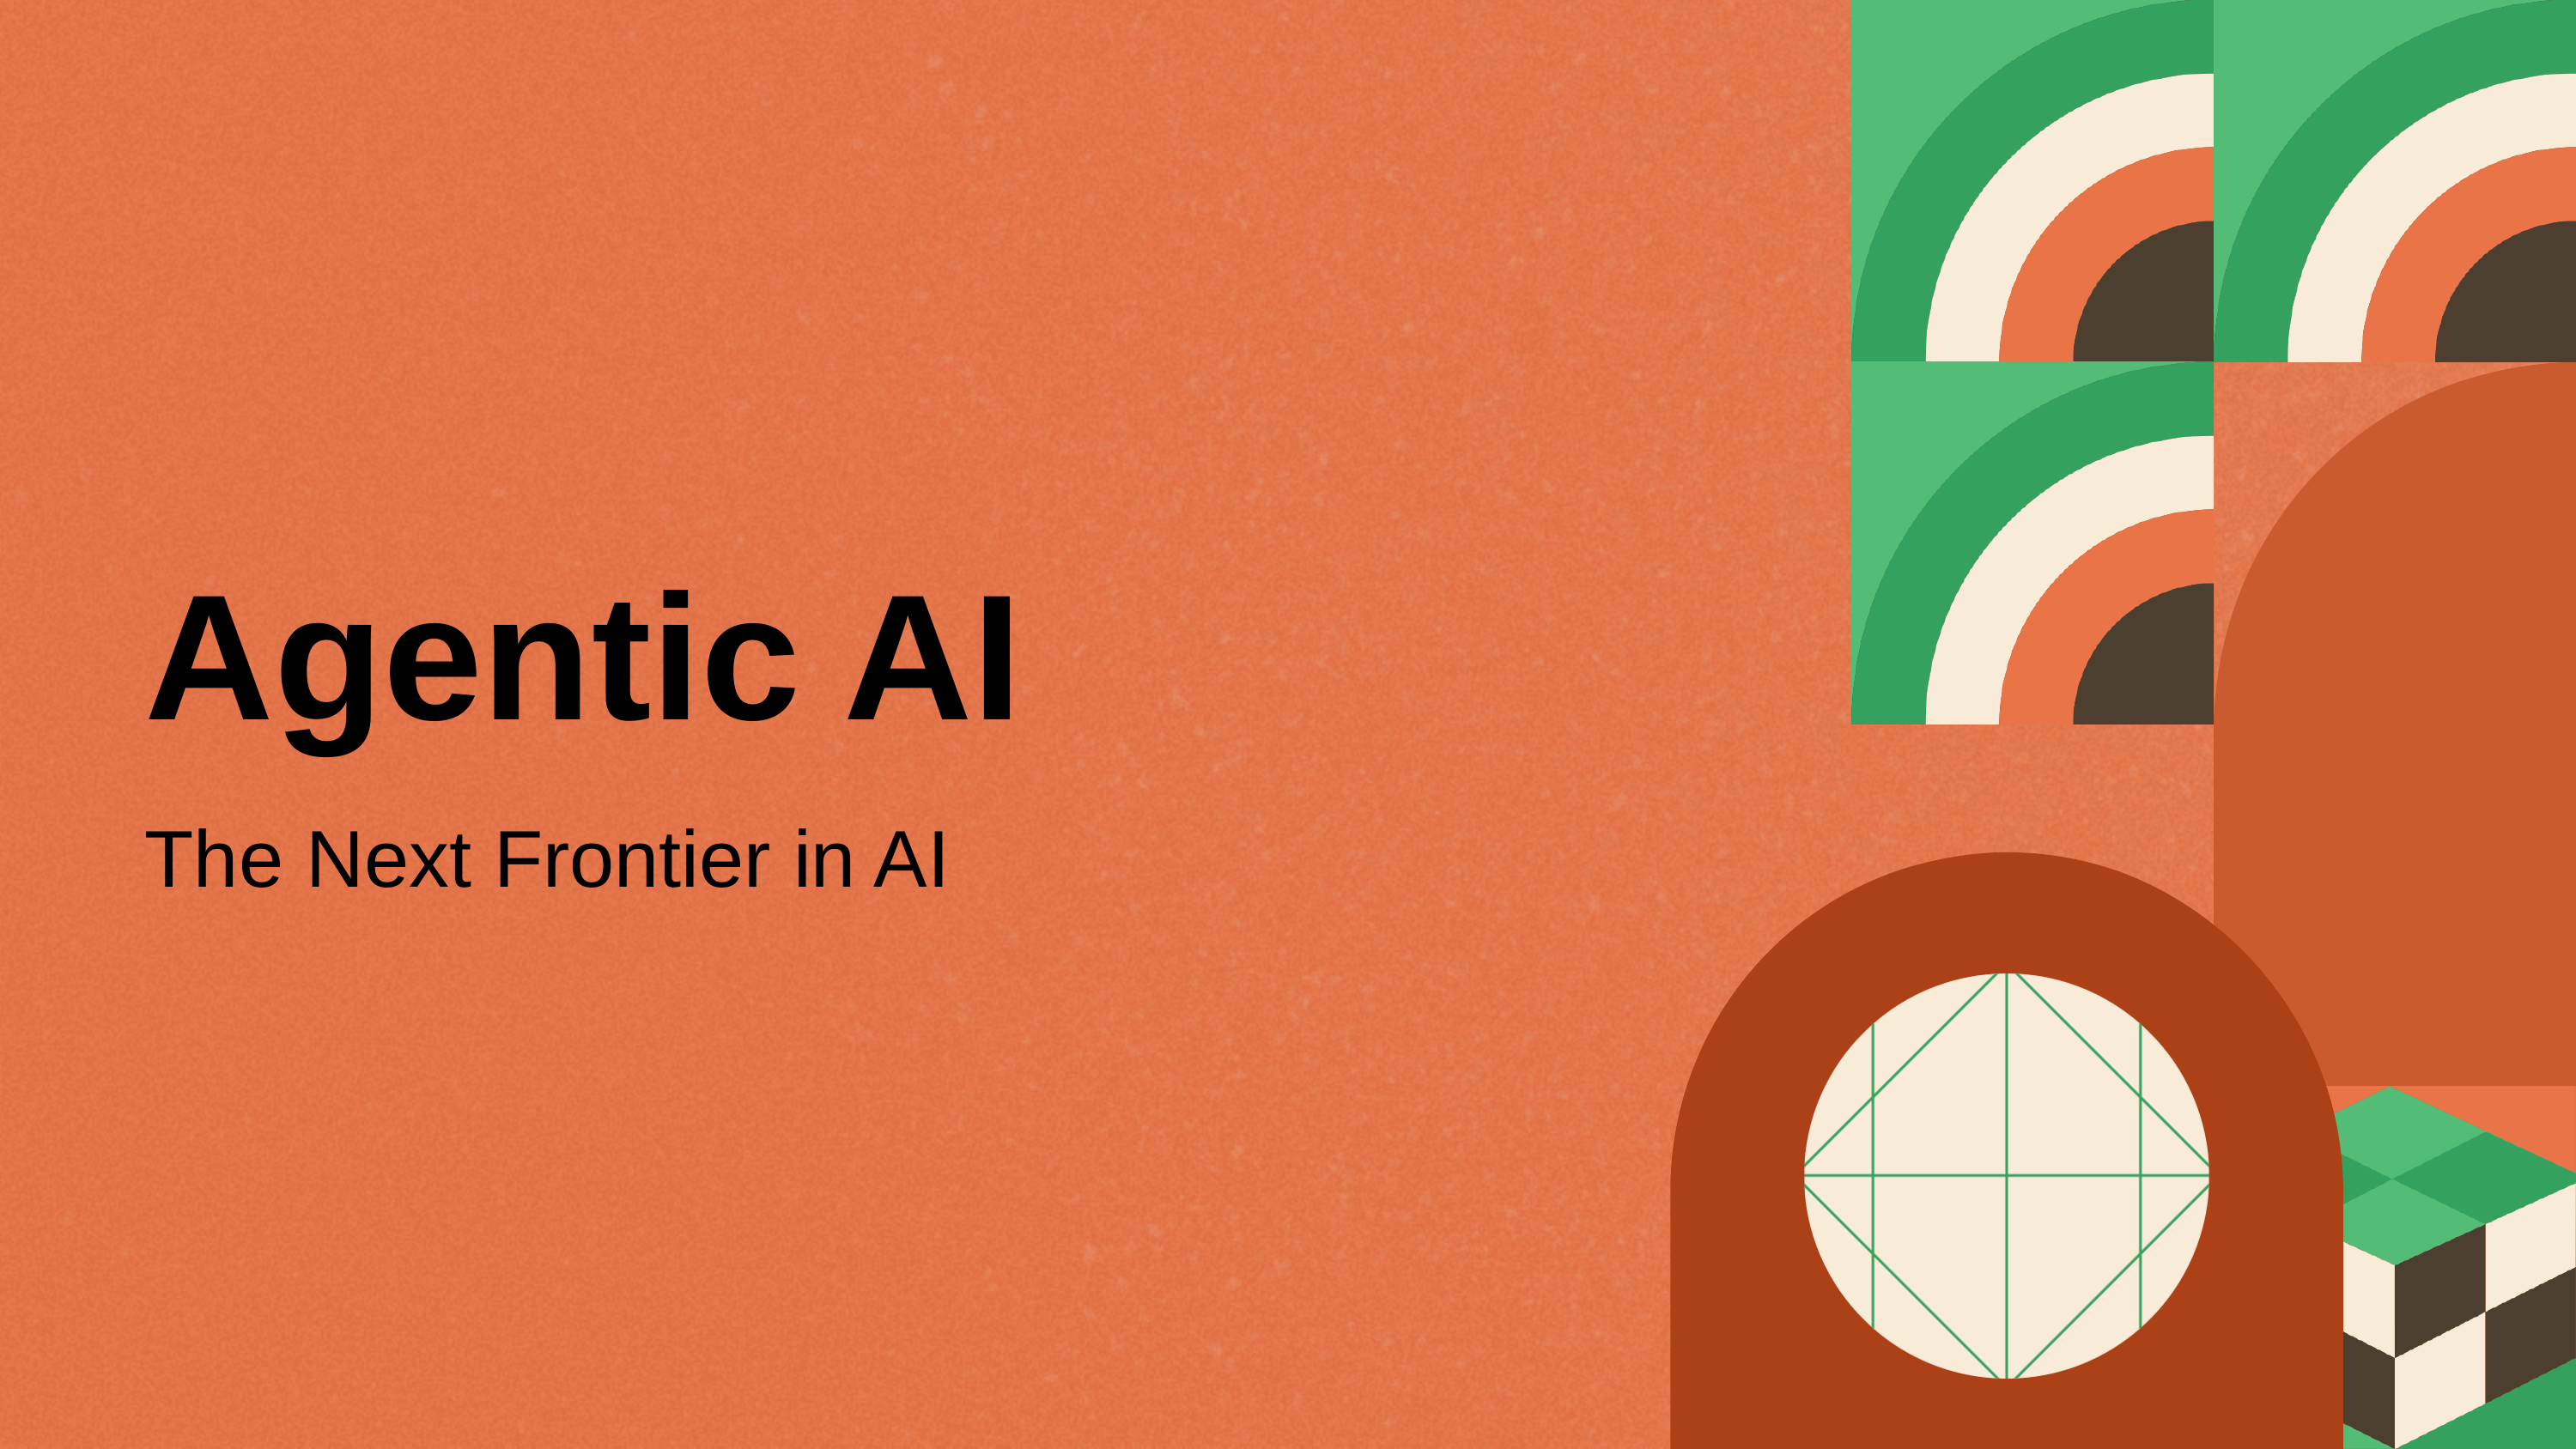

Agentic AI
The Next Frontier in AI